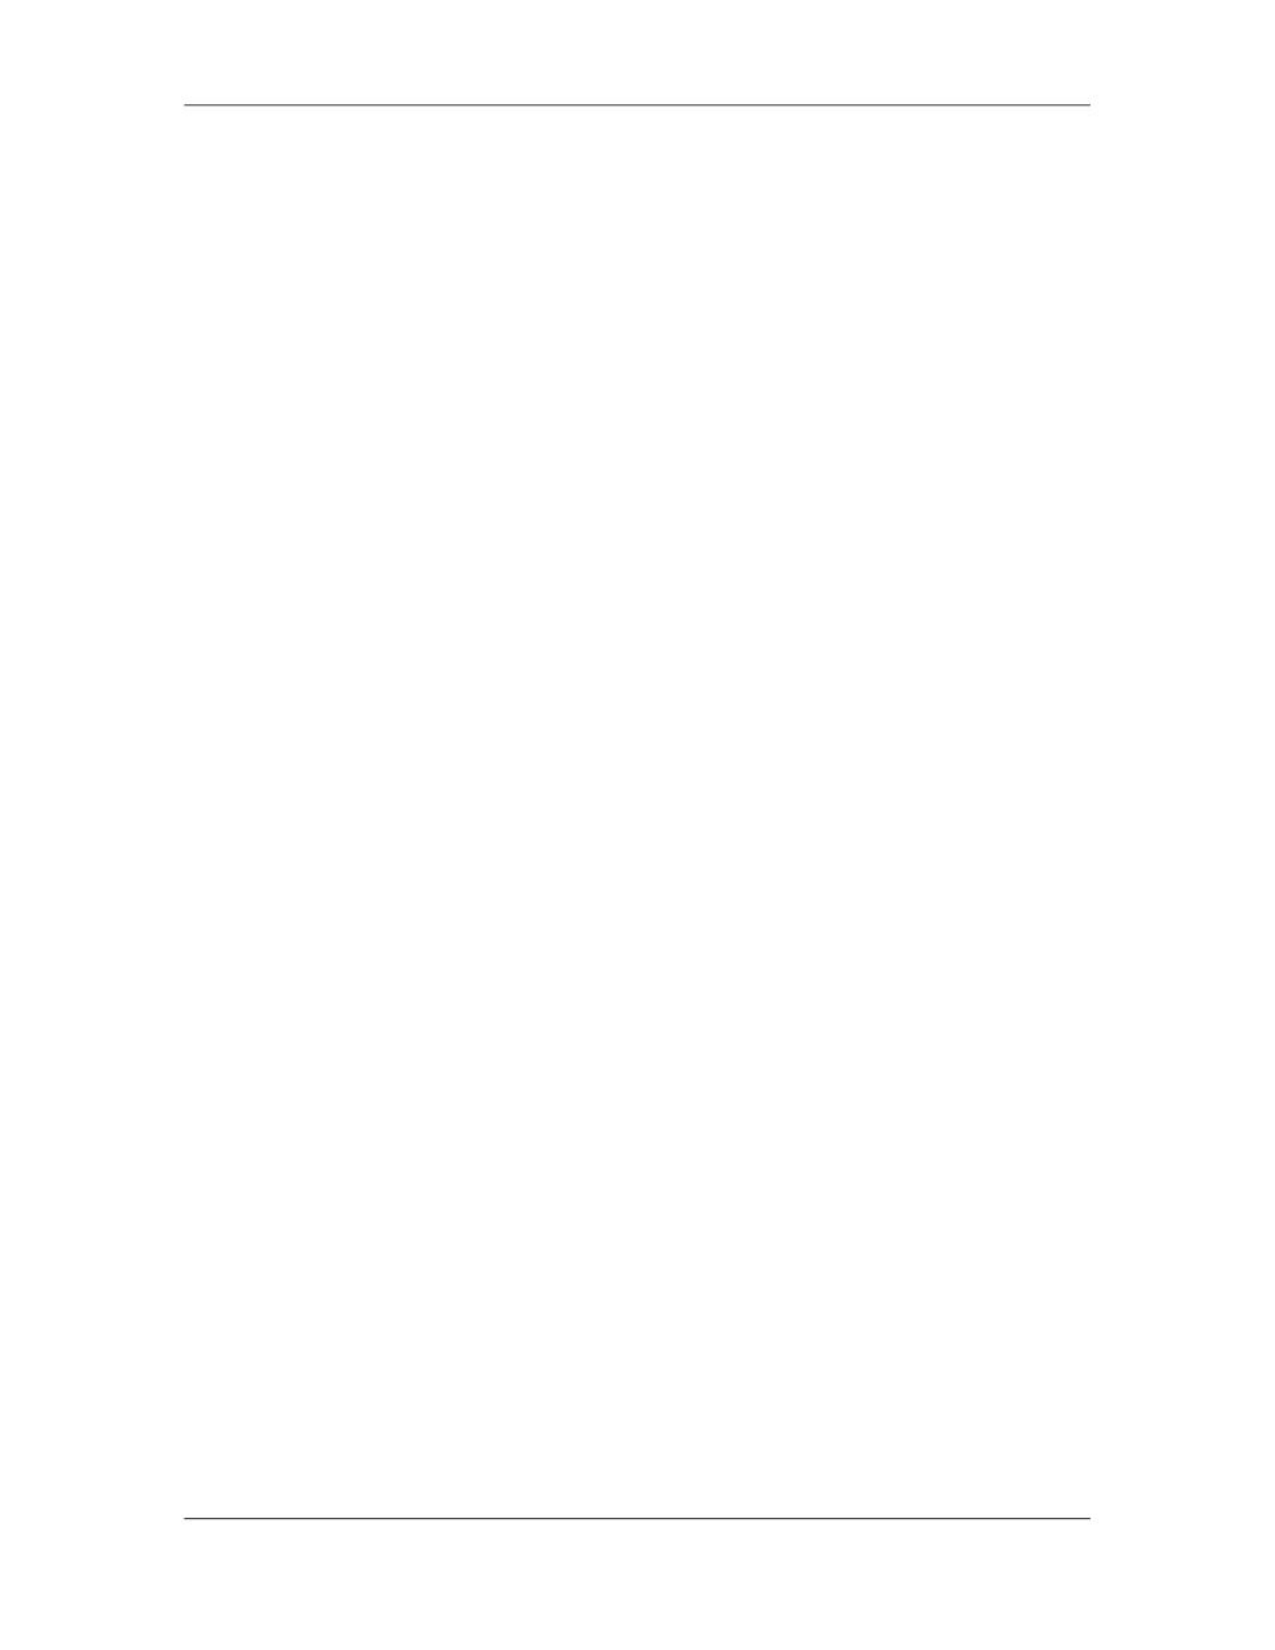

Software Project Management (CS615)

																																																																											allocated time and ensure maintenance of quality and measurability throughout the

																																																																											project.

																																																																											With so many process models available, a project manager is likely to face the dilemma
																																																																											of selecting the right process model for managing a software project efficiently.

																																																																											To select a process model that is suitable to a project, the following criteria can be

																																																																											considered:

																																																																																										•										Business goals of the organization
																																																																																										•										Expected size of the project
																																																																																										•										Client and project requirements
																																																																																										•										Availability of funds and development staff
																																																																																										•										Risks perceived in the project

																																																																											Business Goals of the Organization
																																																																											This criterion indicates the overall approach and mindset of an organization. If the
																																																																											organization has a past history of developiI;1g projects in accordance with well-defined

																																																																											plans and other job aids in every phase, the suitable process model can be the Waterfall
																																																																											model. However, if the organization is well equipped with the resources to deal with

																																																																											financial, technological, and personnel risks, it can choose the Spiral model. The
																																																																											organization can choose the Prototyping model if it is used to working in an experimental

																																																																											and a constant feedback mode.

																																																																											Expected Size of the Project
																																																																											If the size of a project is extensive and the client prefers all the features of the proposed

																																																																											project at the first delivery, you can select the Waterfall model. When you want the entire
																																																																											product to be developed and delivered in piecemeal so that the clieI;1t can immediately

																																																																											begin the unit testing of each module, you would select the Incremental model. In
																																																																											contrast, if the size of the project is doubtful, you can go for the Prototyping or Spiral

																																																																											model. These models help to develop projects that have a vague and uncertain estimate of
																																																																											the project size.

																																																																											Client and Project Requirements
																																																																											The Waterfall model or the Incremental model is chosen if the client needs and the
																																																																											project requirements are defined and approved. In addition, no changes or negligible

																																																																											changes are 1 expected in the future regarding design requirements. In contrast, you
																																																																											would choose the Spiral j and Prototyping models when the client needs and system

																																																																											requirements are uncertain and is likely to change in the future.

																																																																											Availability of		Funds and Development Staff
																																																																											The Waterfall and Prototyping models require predetermined and adequate resources at

																																																																											the start of a project. However, if you expect additional funds and human resources as
																																																																											you progress through the different phases, you should go in for the Incremental or Spiral

																																																																											models. This is because the Incremental model operates on the assumption of developing
																																																																											a project into several builds due to lack of human resources. Similarly, the funds and

																																																																																						                                                                                                                                 163

																																																																																																																																																																																						© Copyright Virtual University of Pakistan